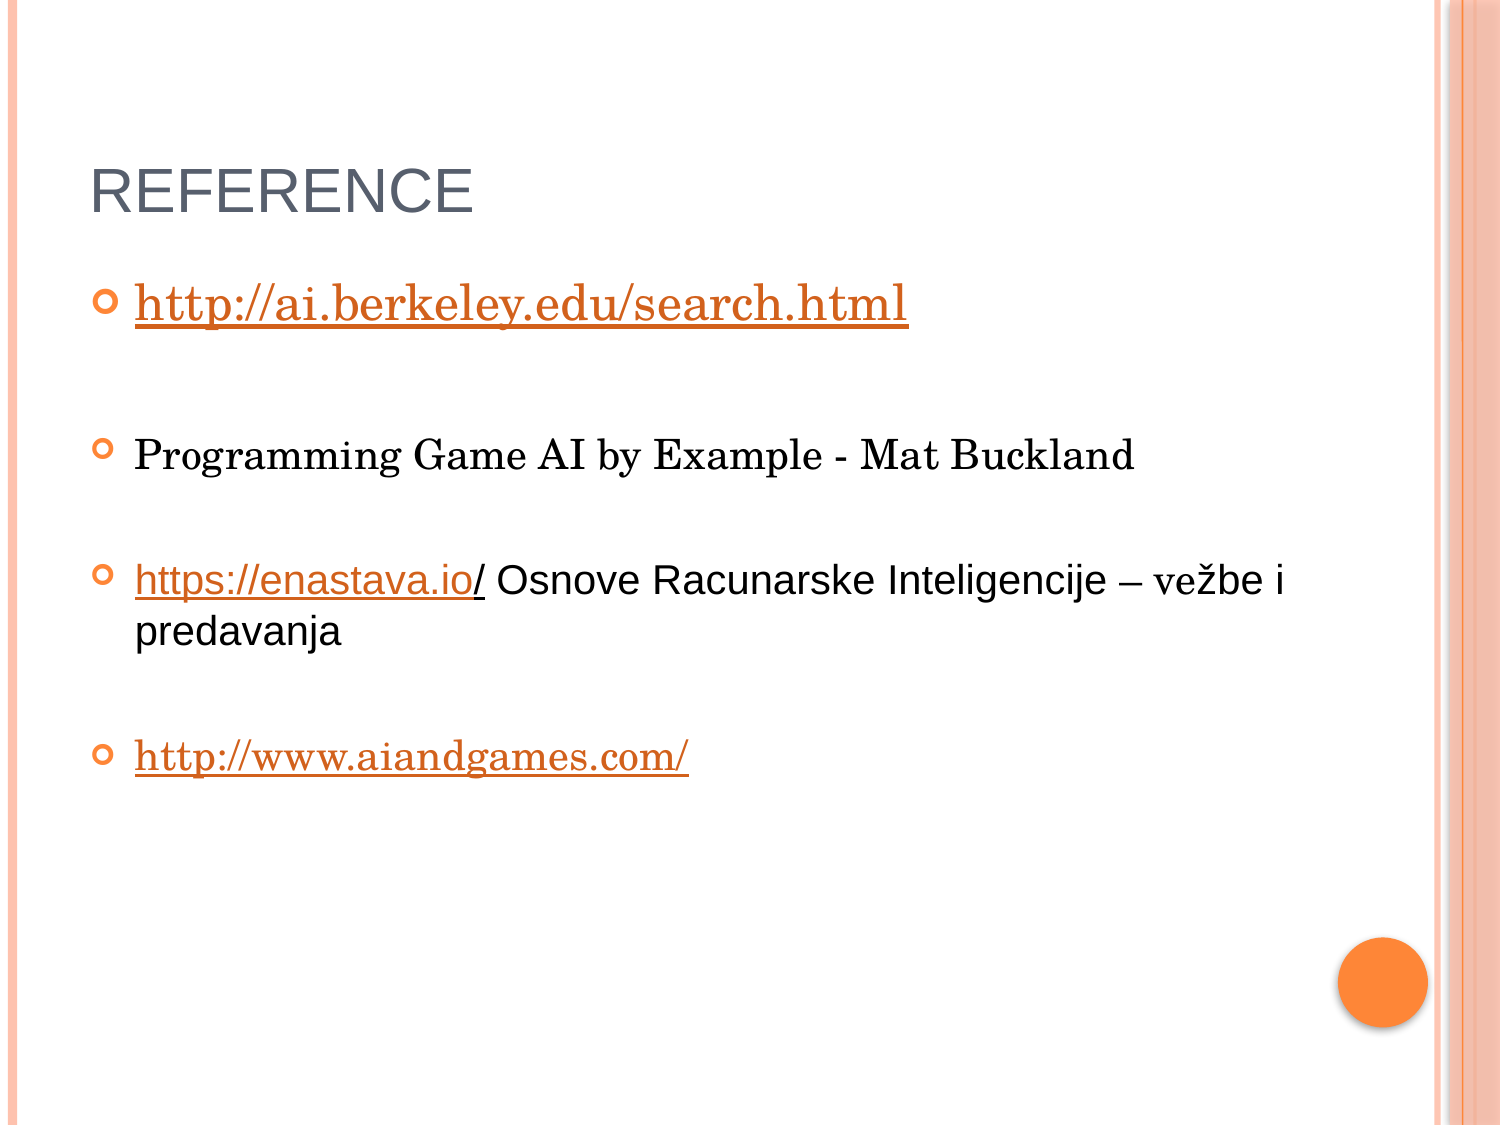

# Reference
http://ai.berkeley.edu/search.html

Programming Game AI by Example - Mat Buckland

https://enastava.io/ Osnove Racunarske Inteligencije – vežbe i predavanja

http://www.aiandgames.com/